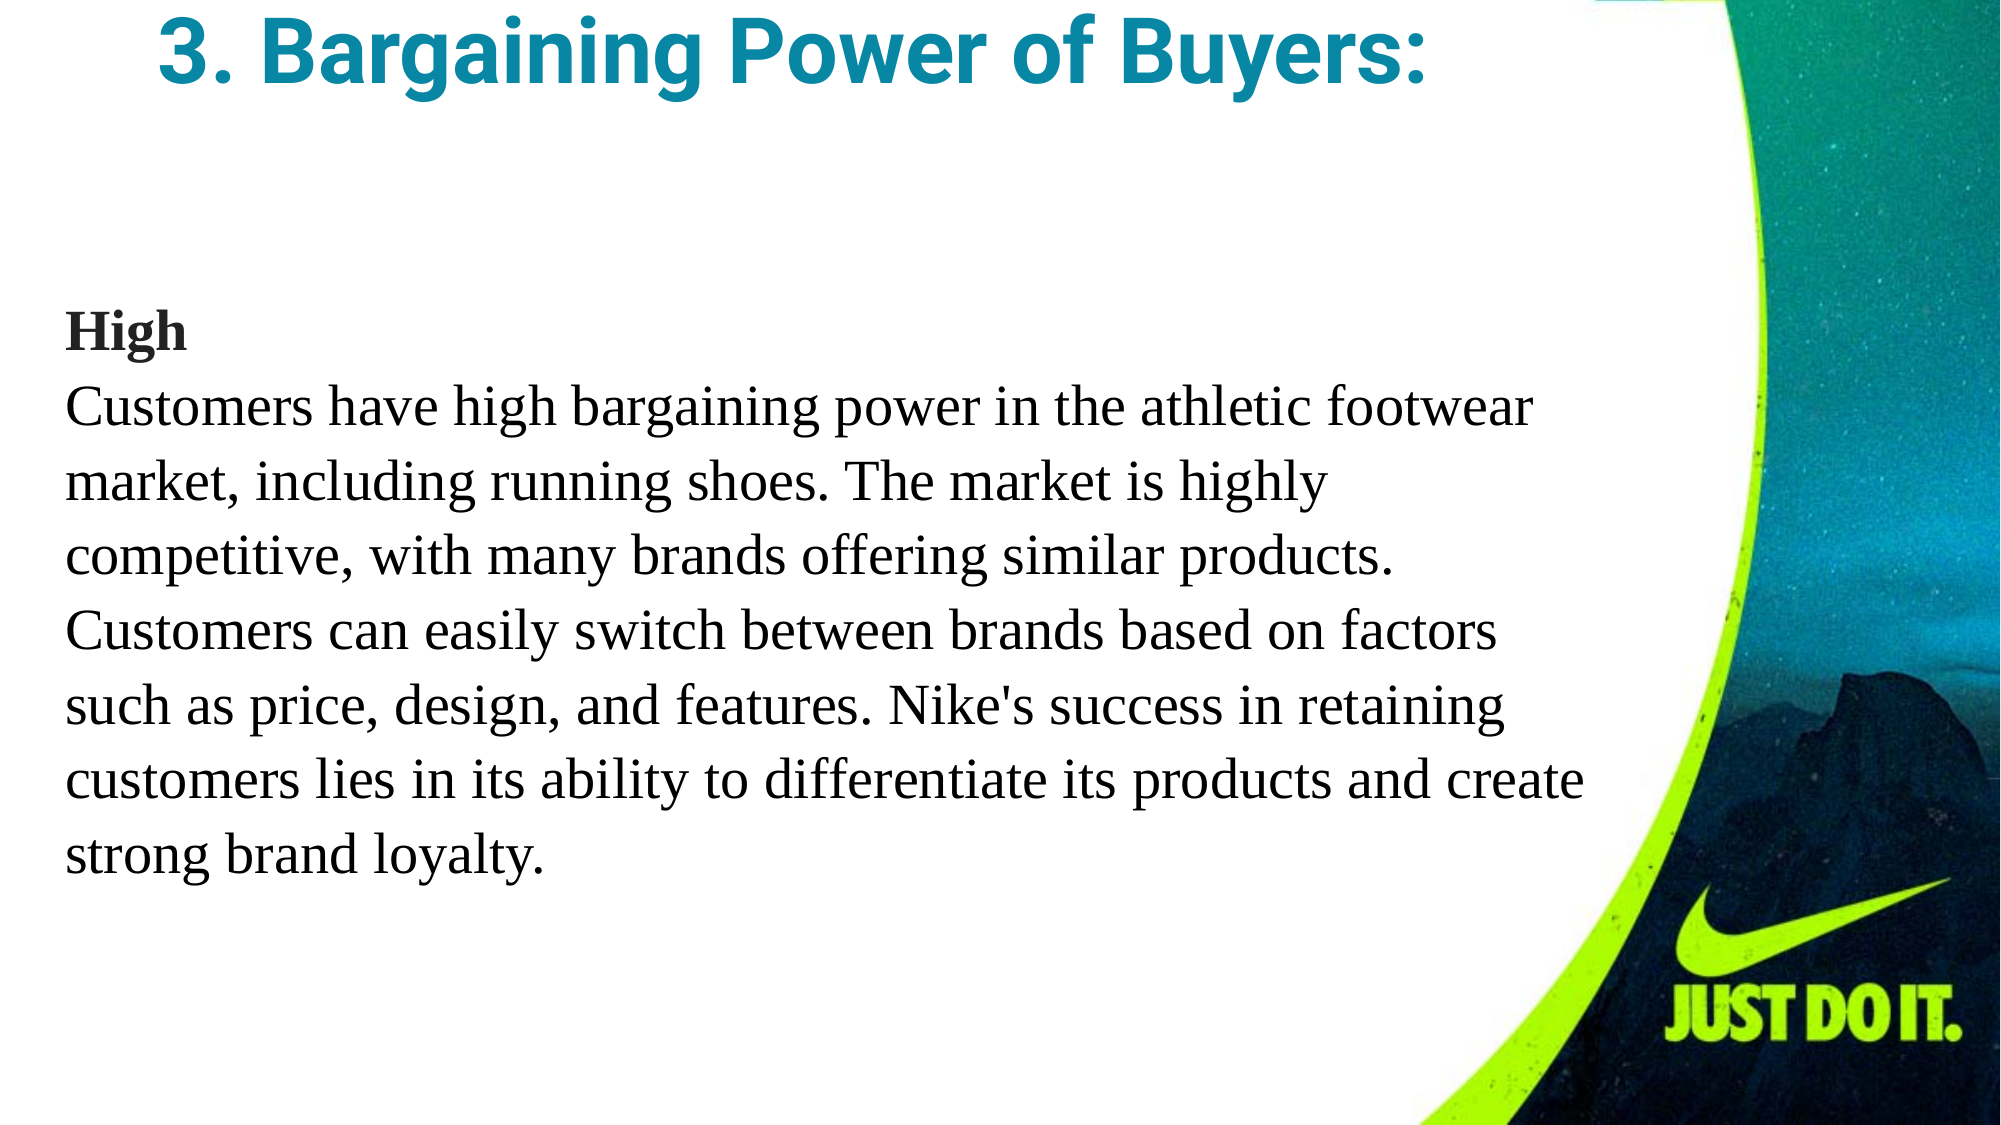

# 3. Bargaining Power of Buyers:

High
Customers have high bargaining power in the athletic footwear market, including running shoes. The market is highly competitive, with many brands offering similar products. Customers can easily switch between brands based on factors such as price, design, and features. Nike's success in retaining customers lies in its ability to differentiate its products and create strong brand loyalty.